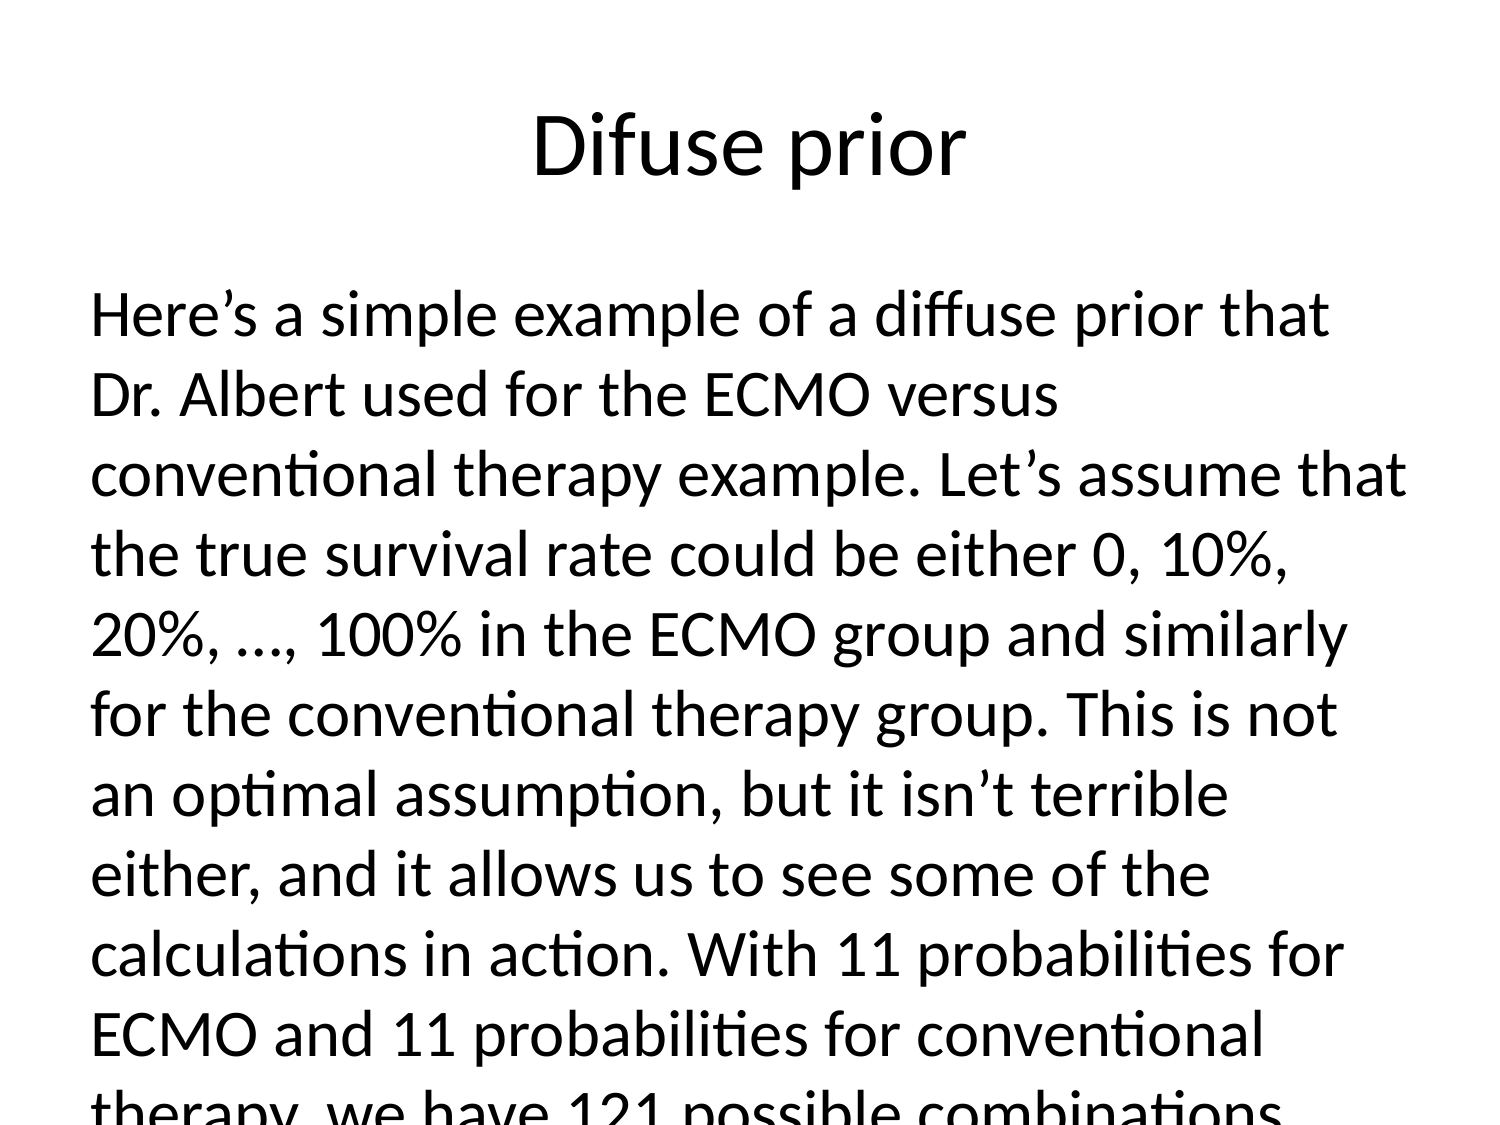

# Difuse prior
Here’s a simple example of a diffuse prior that Dr. Albert used for the ECMO versus conventional therapy example. Let’s assume that the true survival rate could be either 0, 10%, 20%, …, 100% in the ECMO group and similarly for the conventional therapy group. This is not an optimal assumption, but it isn’t terrible either, and it allows us to see some of the calculations in action. With 11 probabilities for ECMO and 11 probabilities for conventional therapy, we have 121 possible combinations. How should we arrange those probabilities? One possibility is to assign half of the total probability to combinations where the probabilities are the same for ECMO and conventional therapy and the remaining half to combinations where the probabilities are different. Split each of these probabilities evenly over all the combinations.
If you split 0.50 among the eleven combinations where the two survival rates are equal, you get 0.04545. Splitting 0.50 among the 110 combinations where the two survival rates are unequal, you get 0.004545.
You can arrange these prior probabilities into a rectangular grid where the columns represent a specific survival rate with ECMO and the rows represent a specific survival rate with conventional therapy. To simplify the display, we multiplied each probability by 1000 and rounded the result. So we have 121 hypotheses, ranging from ECMO and conventional therapy both having 0% survival rates to ECMO having 100% survival and conventional therapy having 0% survival rates to ECMO having 0% and conventional therapy having 100% survival rates to both therapies having 100% surivival rates. Each hypothesis has a probability assigned to it. The probability for ECMO 90% and conventional therapy 60% has a probability of roughly 5 in a thousand and the probability for ECMO 80% and conventional therapy 80% has a probability of roughly 45 in a thousand.